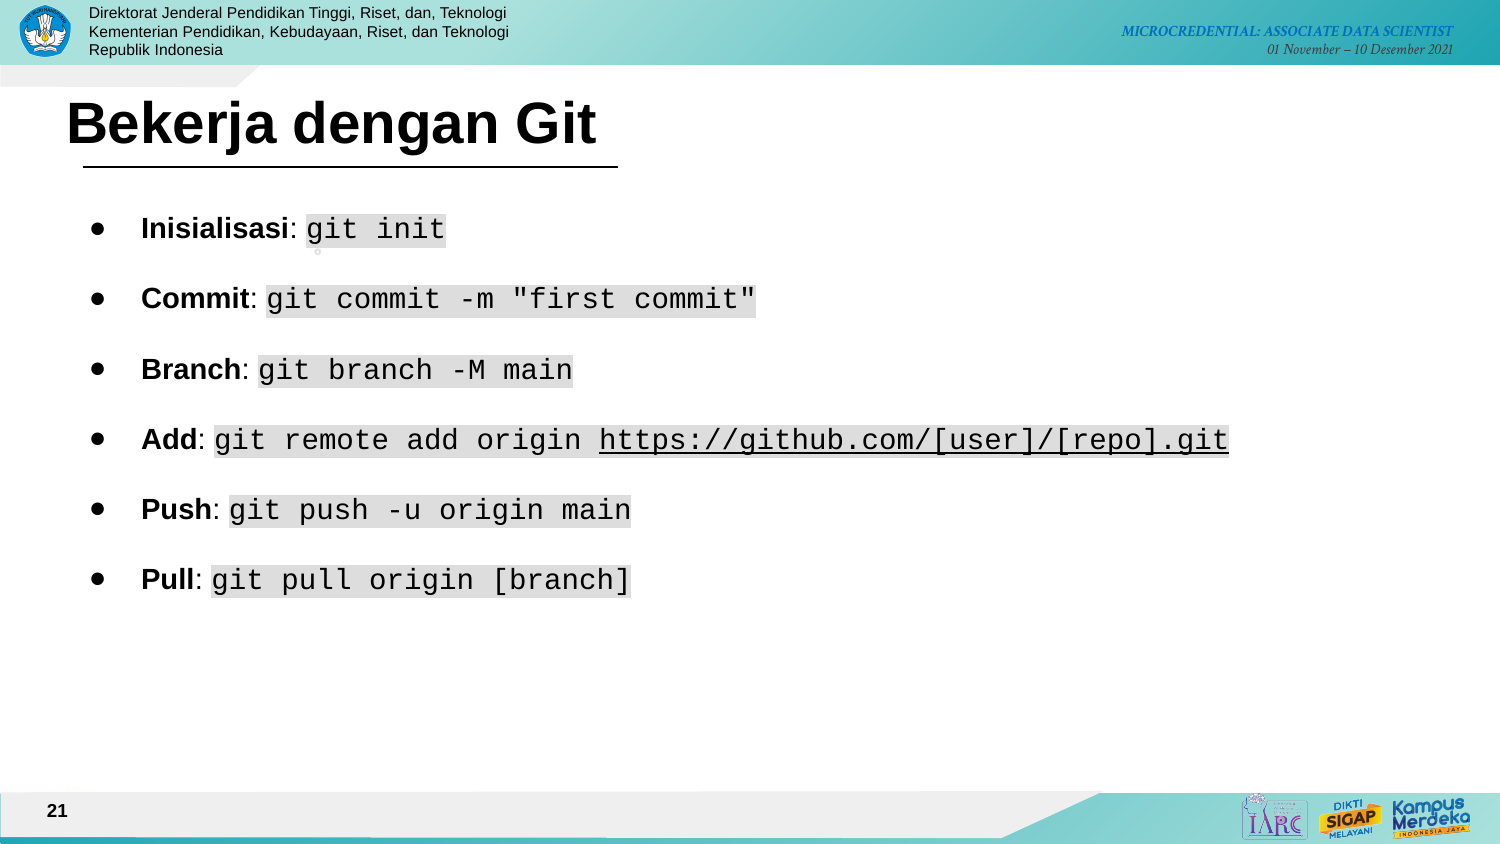

# Bekerja dengan Git

Inisialisasi: git init

Commit: git commit -m "first commit"

Branch: git branch -M main

Add: git remote add origin https://github.com/[user]/[repo].git

Push: git push -u origin main

Pull: git pull origin [branch]
21